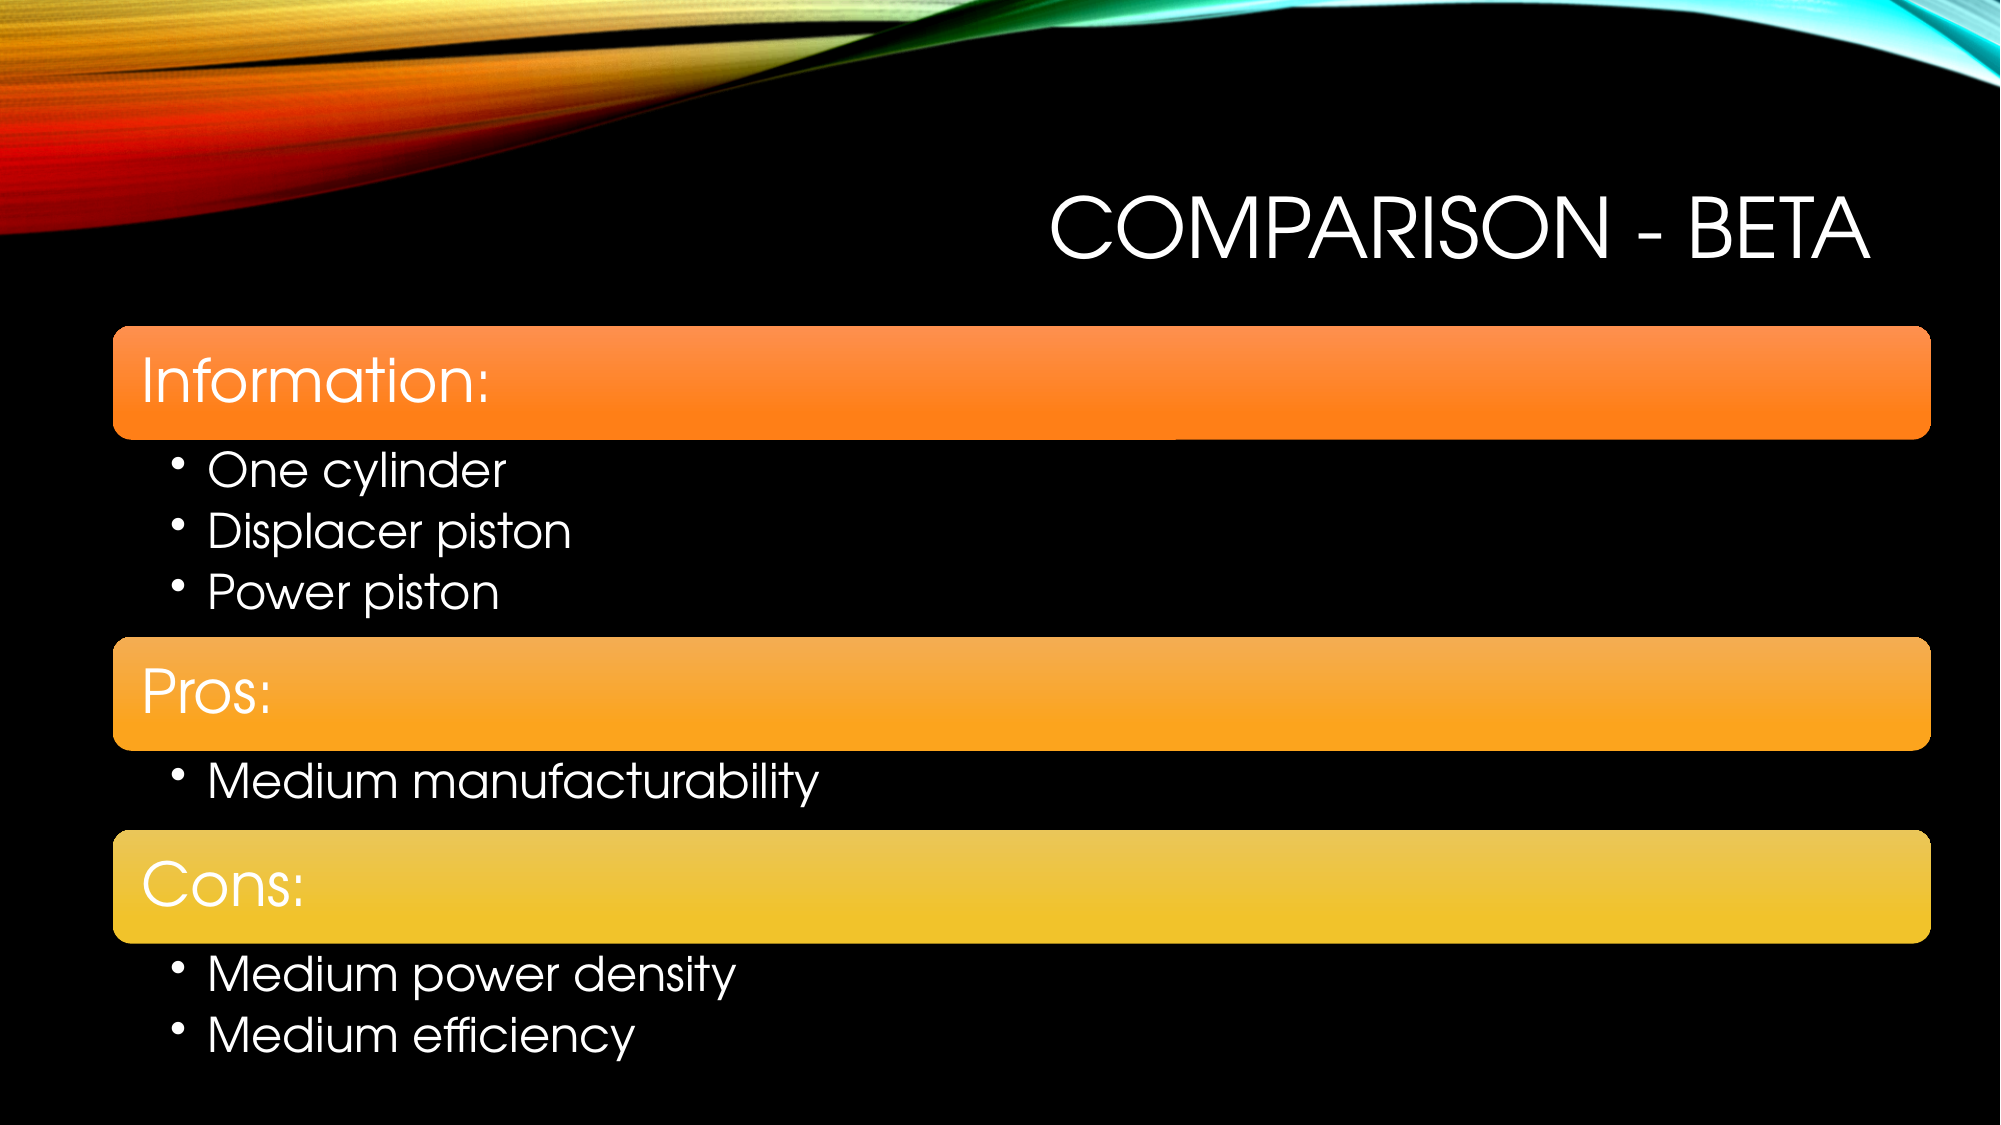

# Comparison - Beta
Information:
One cylinder
Displacer piston
Power piston
Pros:
Medium manufacturability
Cons:
Medium power density
Medium efficiency